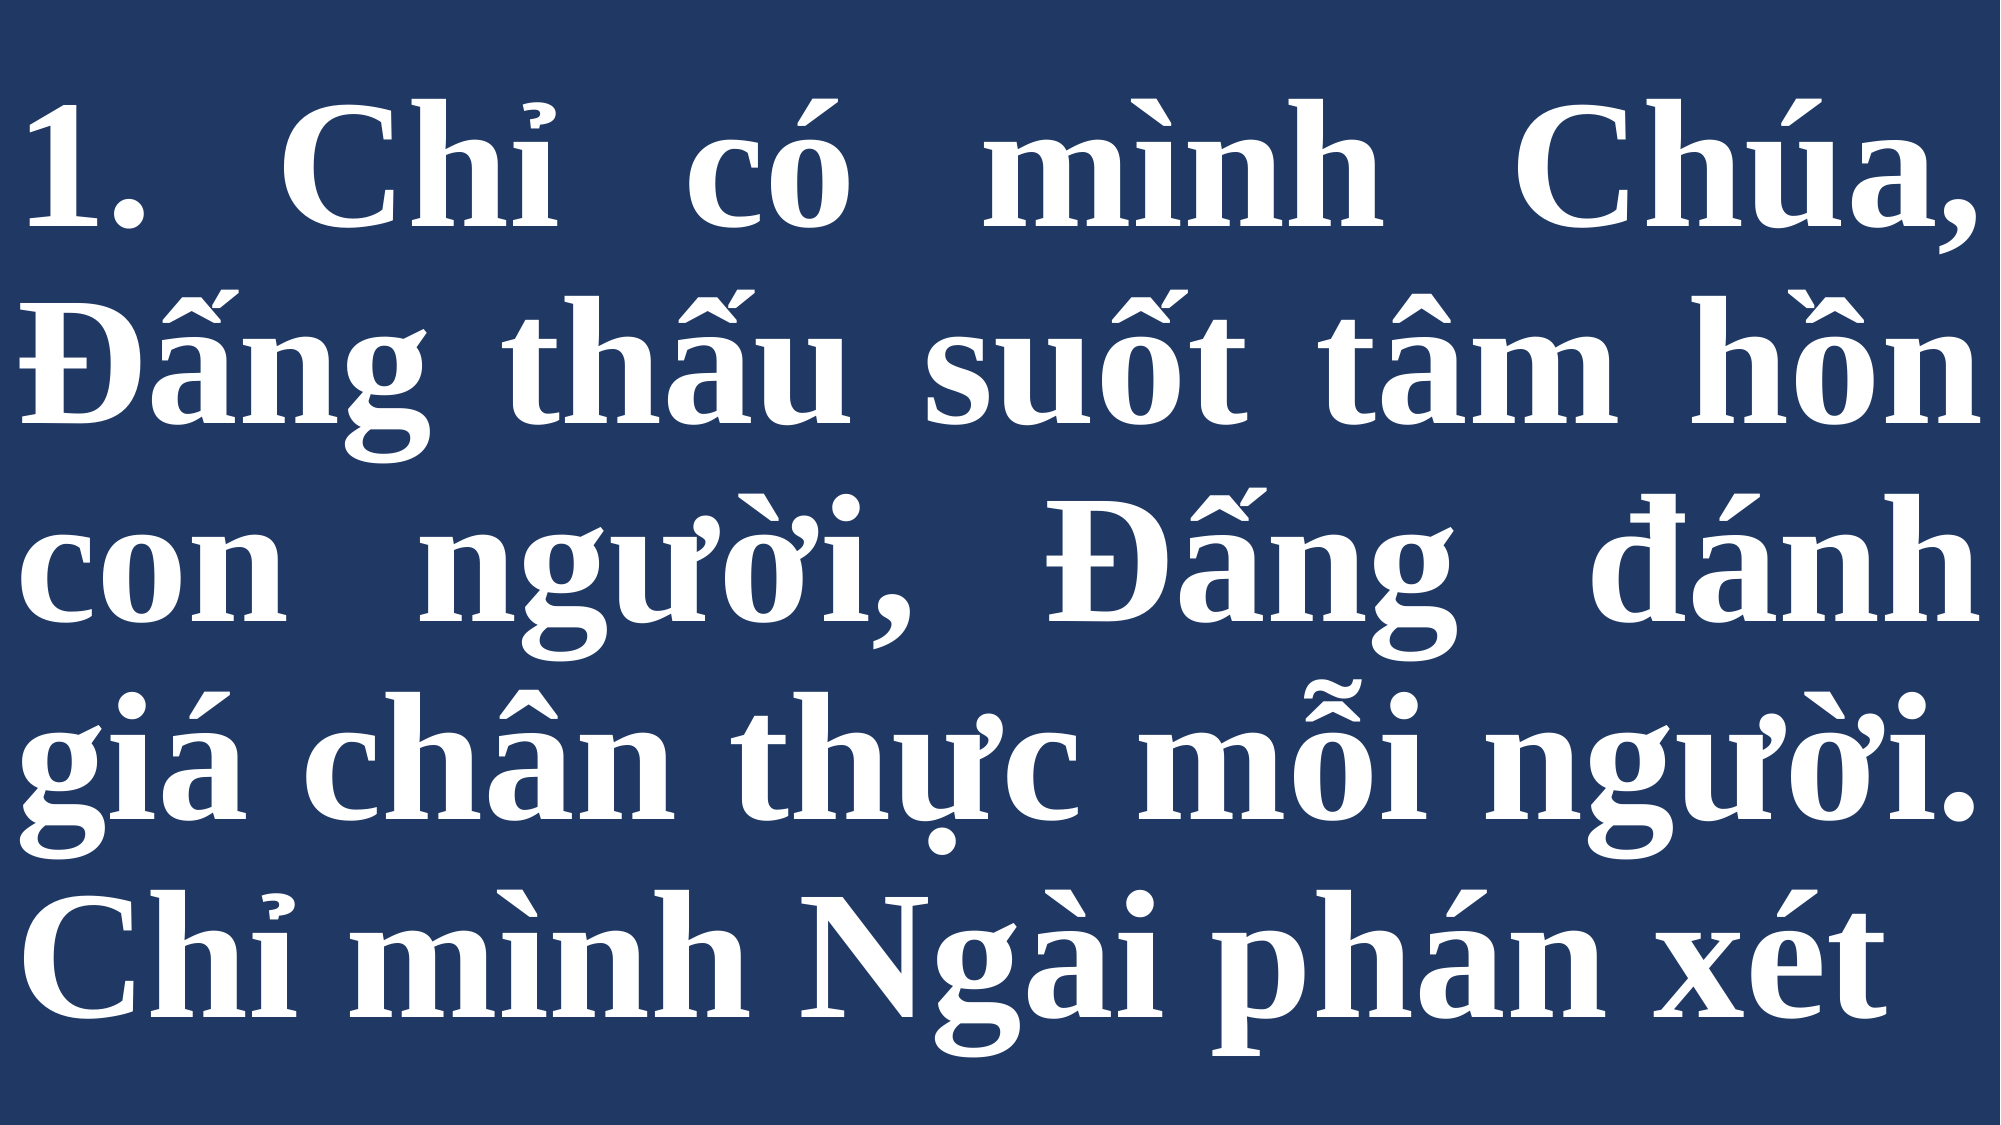

# 1. Chỉ có mình Chúa, Đấng thấu suốt tâm hồn con người, Đấng đánh giá chân thực mỗi người. Chỉ mình Ngài phán xét